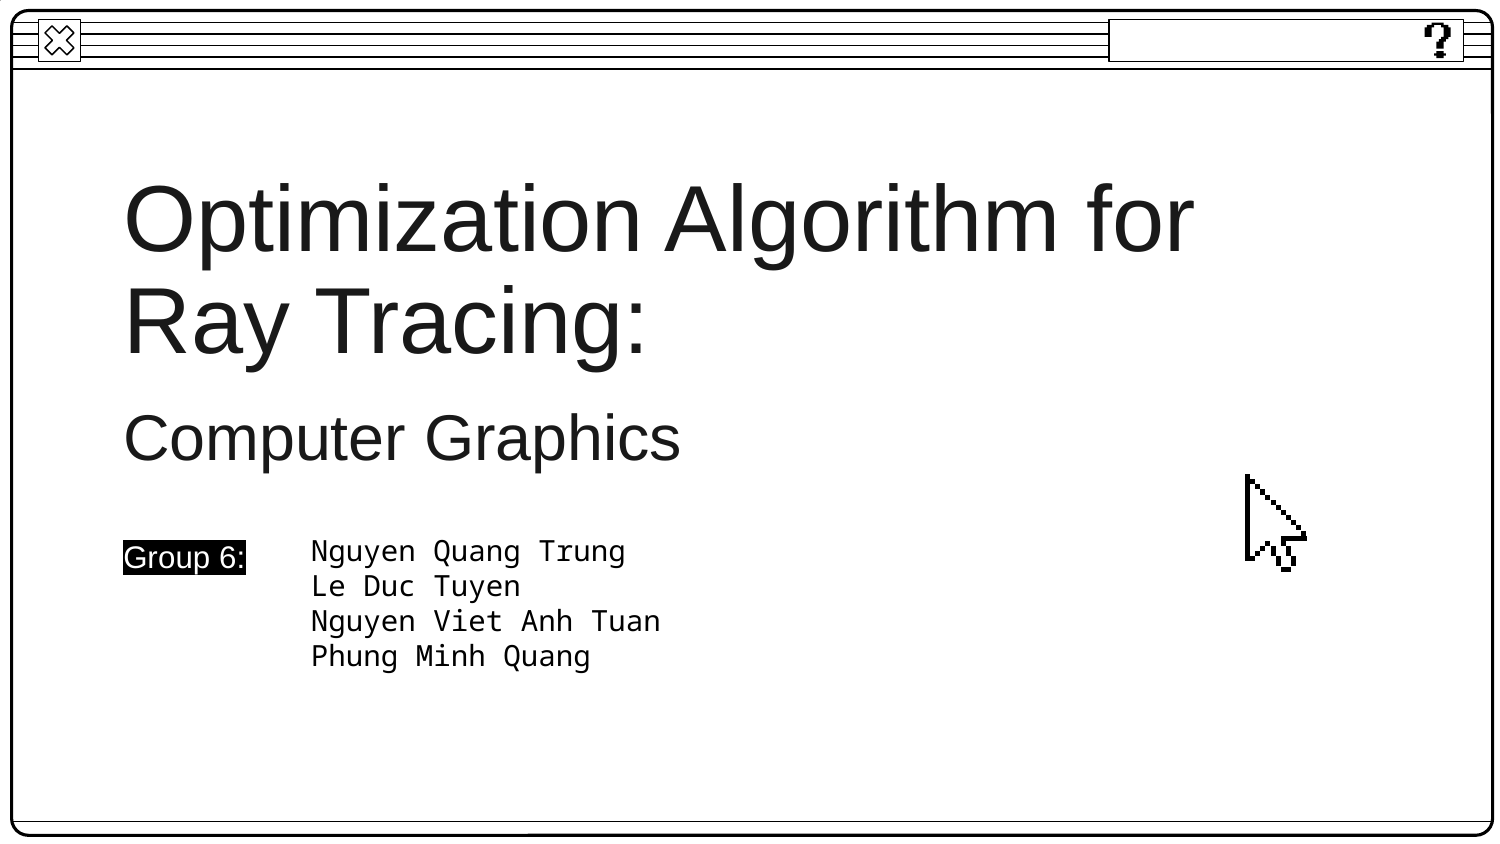

# Optimization Algorithm for Ray Tracing:
Computer Graphics

Nguyen Quang Trung
Le Duc Tuyen
Nguyen Viet Anh Tuan
Phung Minh Quang
Group 6: